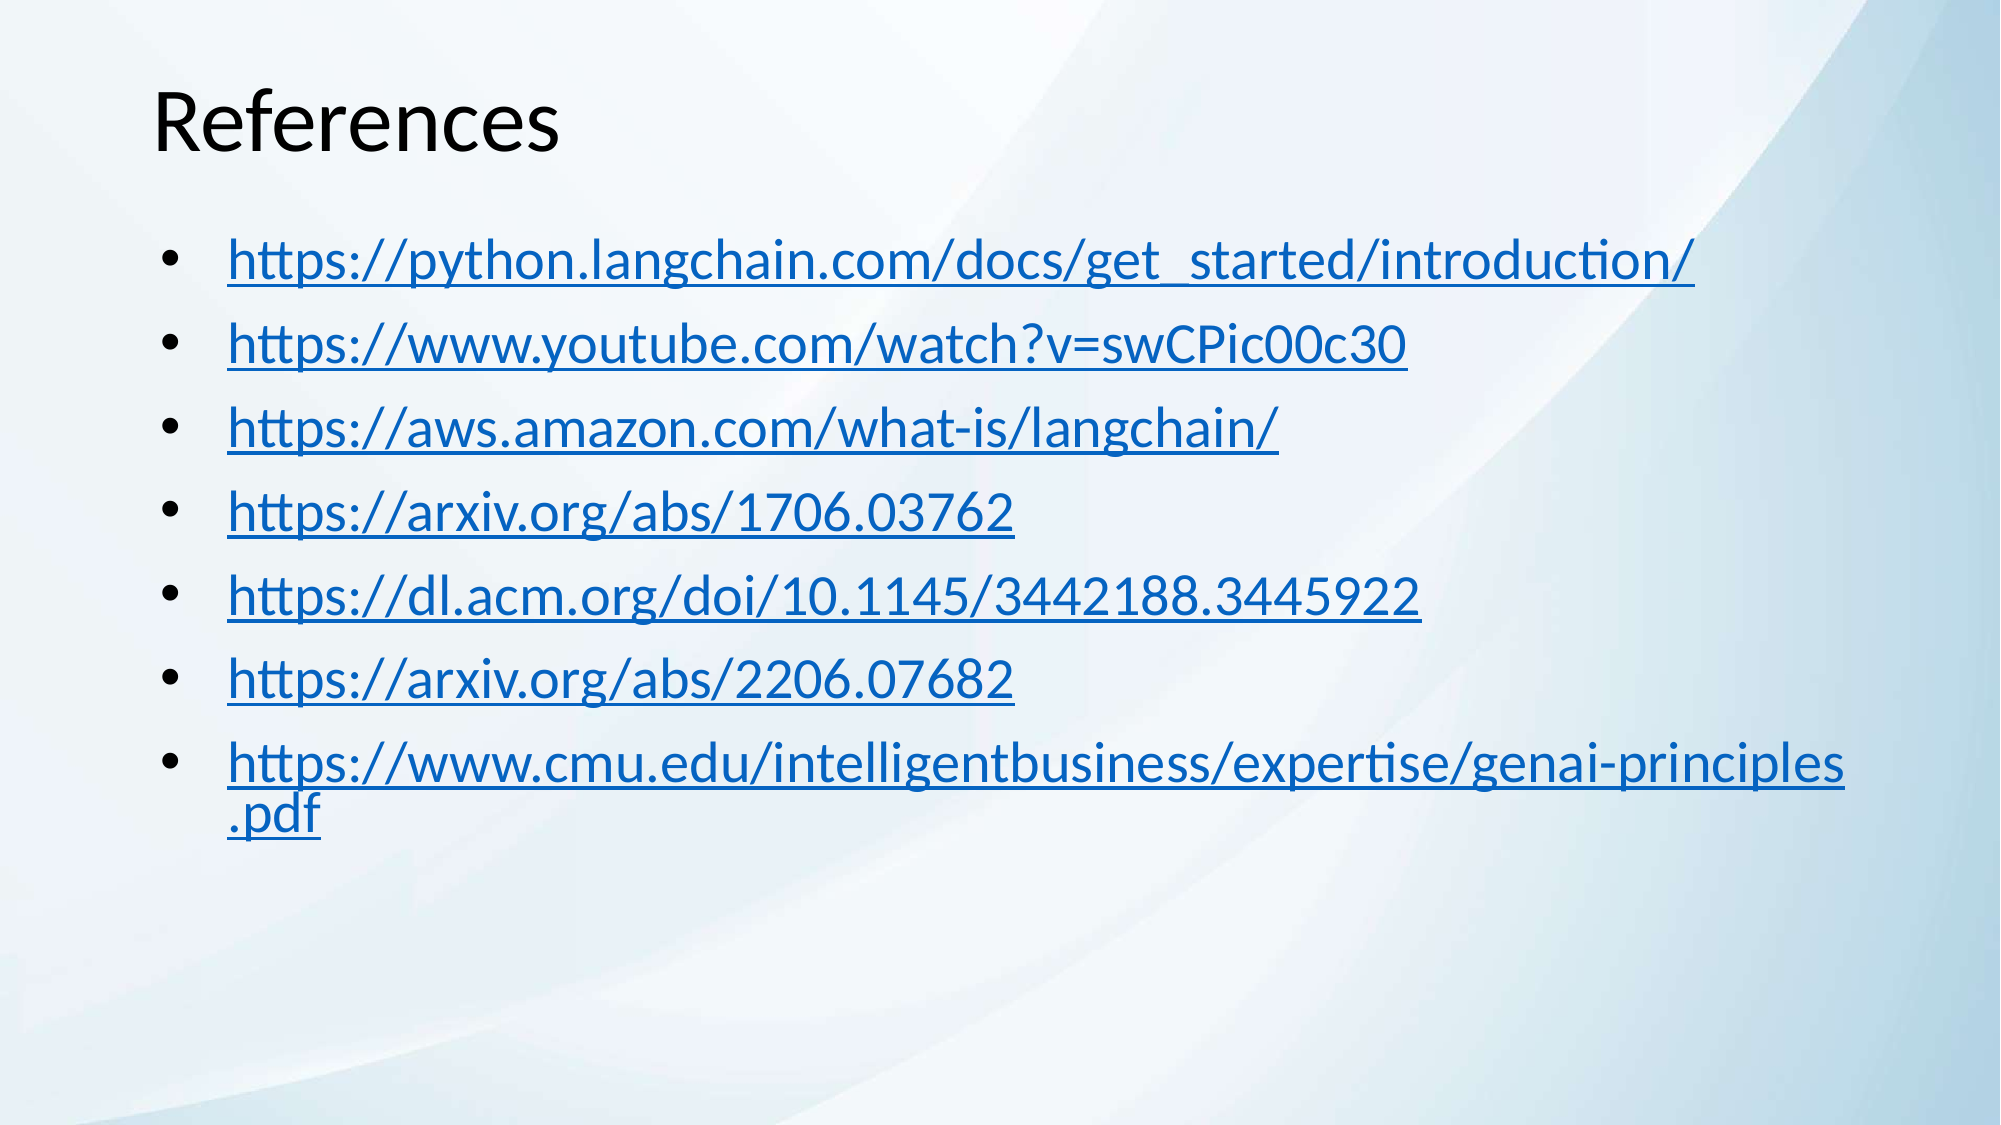

# References
https://python.langchain.com/docs/get_started/introduction/
https://www.youtube.com/watch?v=swCPic00c30
https://aws.amazon.com/what-is/langchain/
https://arxiv.org/abs/1706.03762
https://dl.acm.org/doi/10.1145/3442188.3445922
https://arxiv.org/abs/2206.07682
https://www.cmu.edu/intelligentbusiness/expertise/genai-principles.pdf